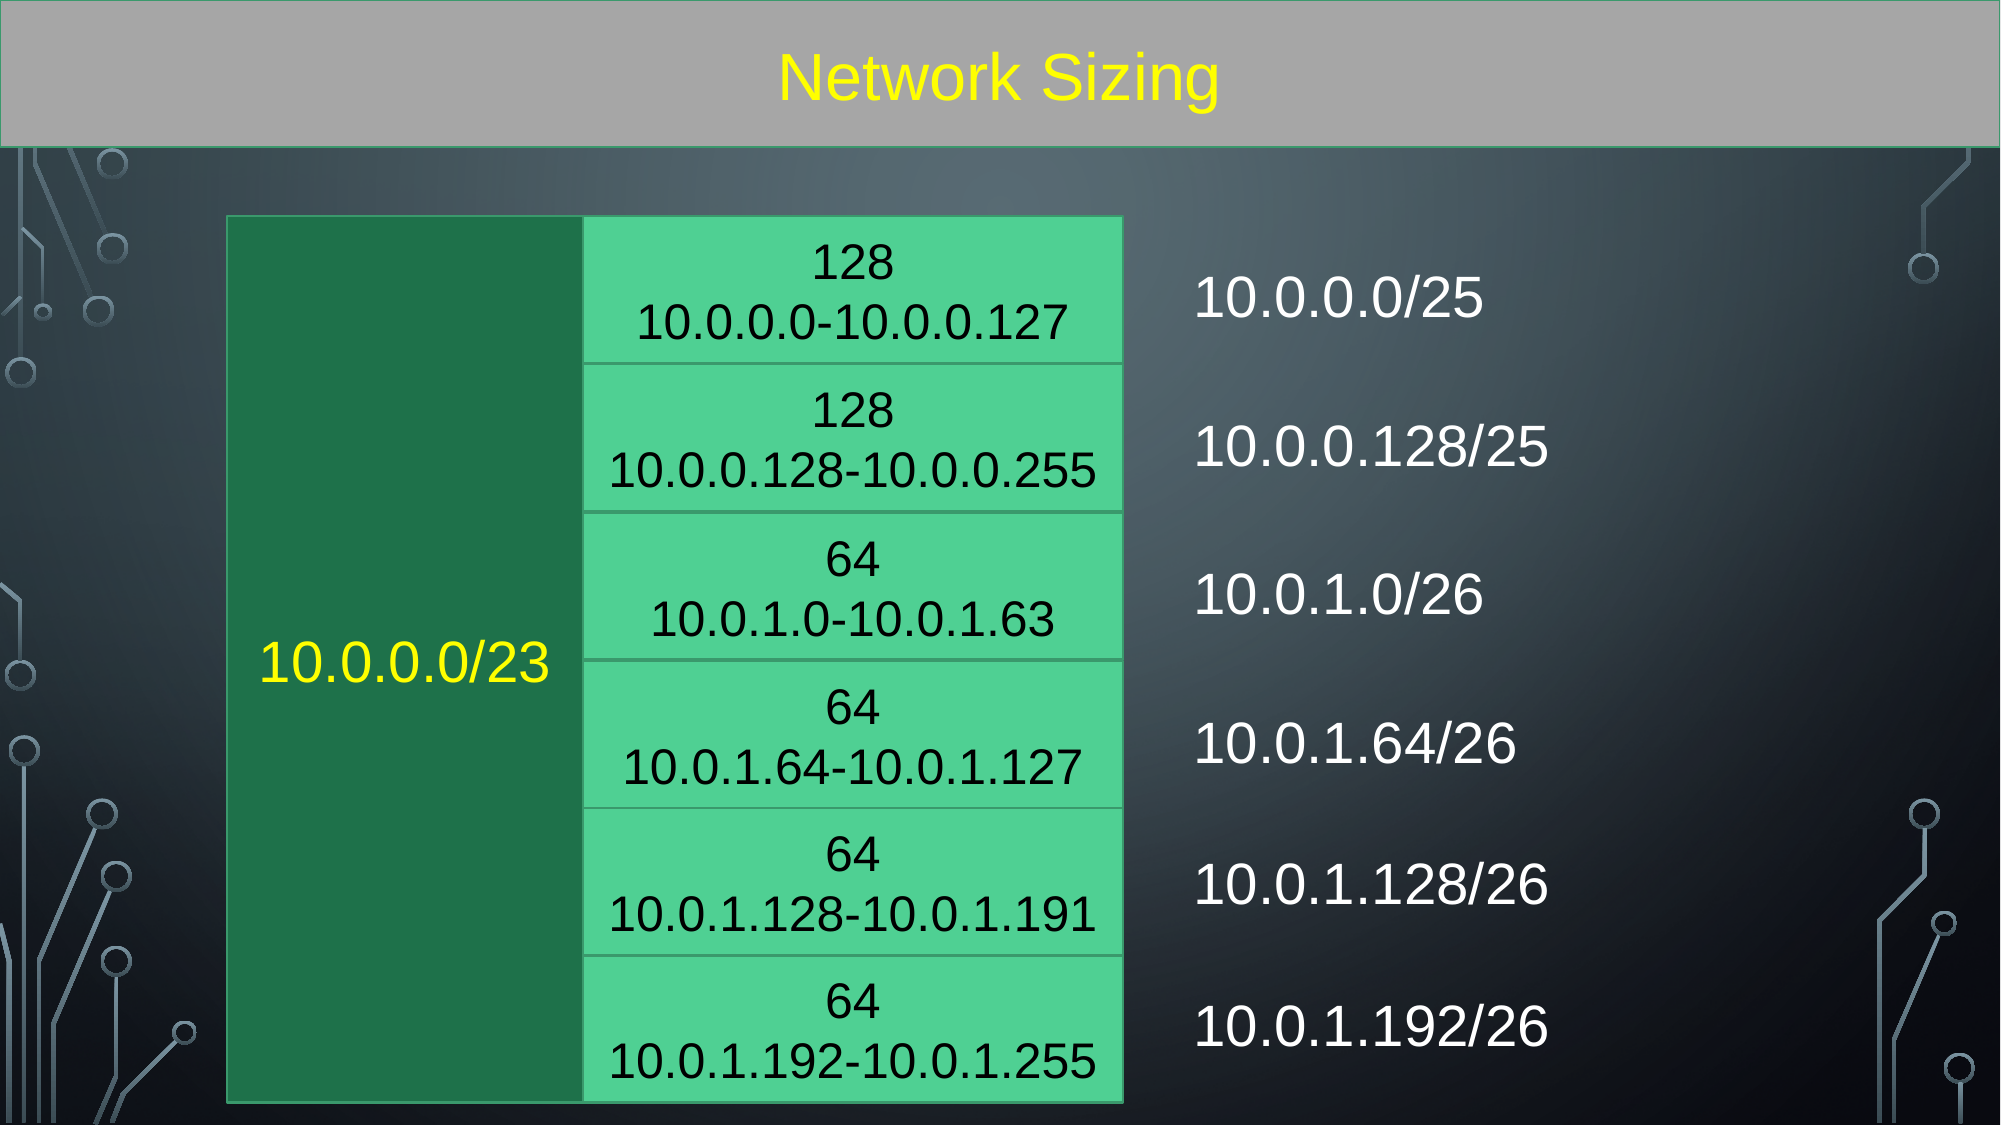

Network Sizing
10.0.0.0/23
128
10.0.0.0-10.0.0.127
10.0.0.0/25
128
10.0.0.128-10.0.0.255
10.0.0.128/25
64
10.0.1.0-10.0.1.63
10.0.1.0/26
64
10.0.1.64-10.0.1.127
10.0.1.64/26
64
10.0.1.128-10.0.1.191
10.0.1.128/26
64
10.0.1.192-10.0.1.255
10.0.1.192/26